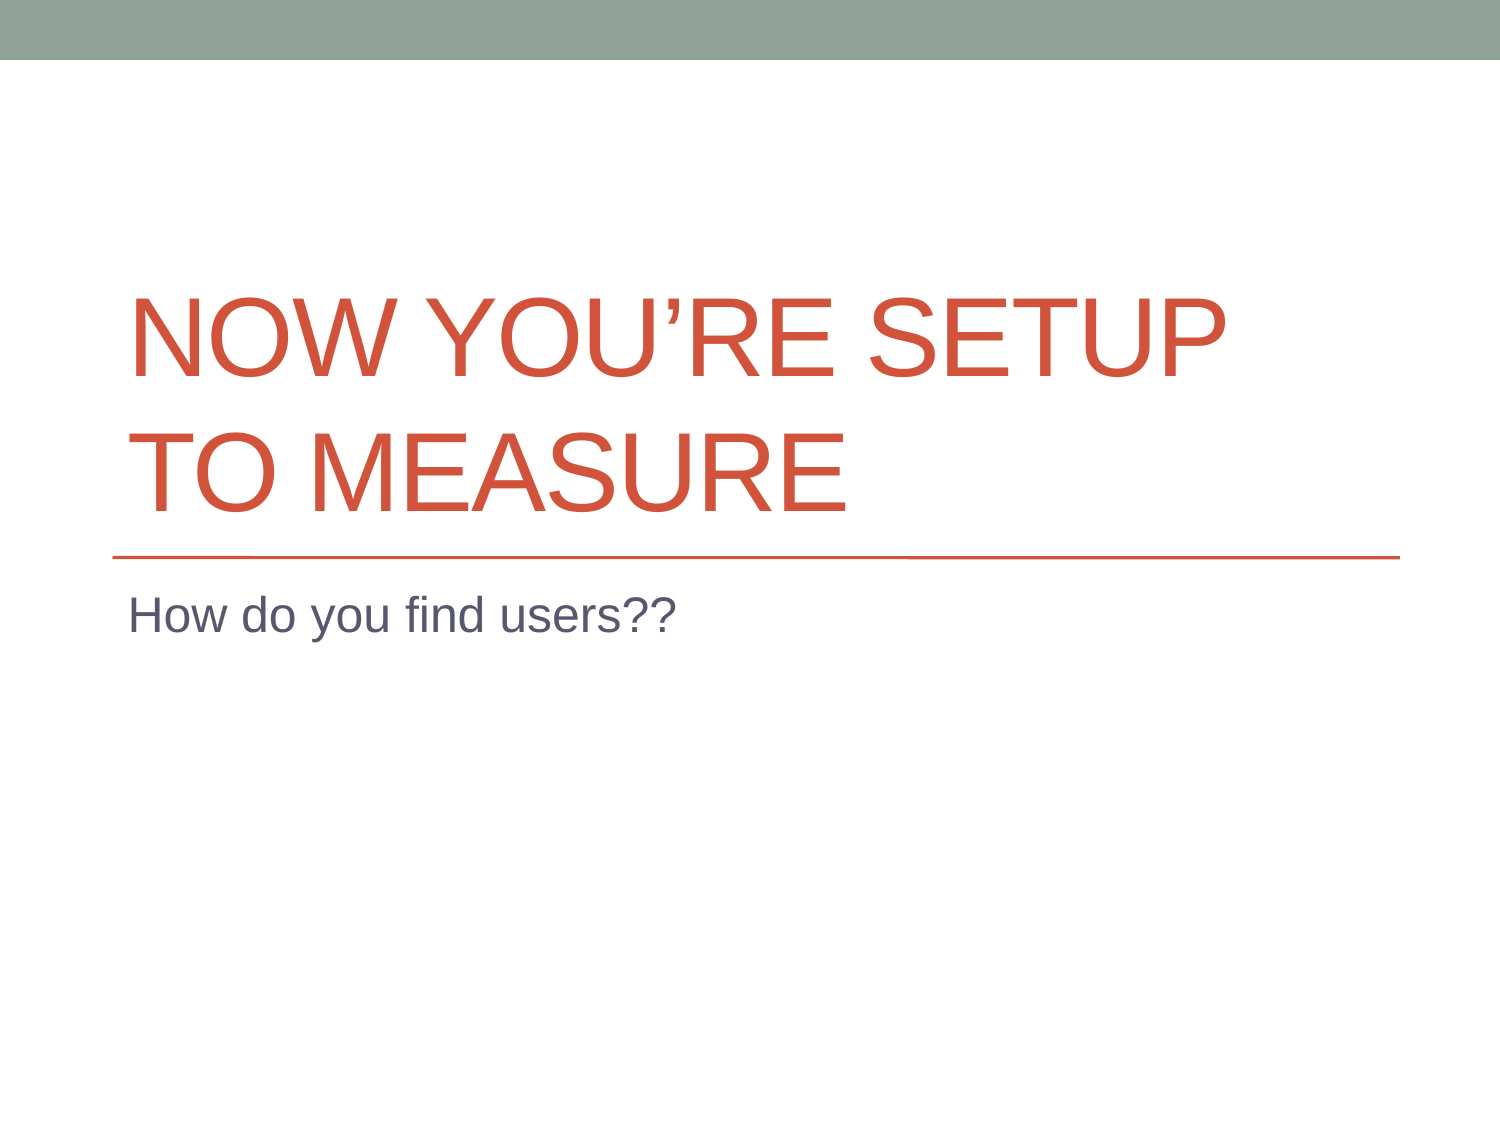

# Now you’re setup to measure
How do you find users??